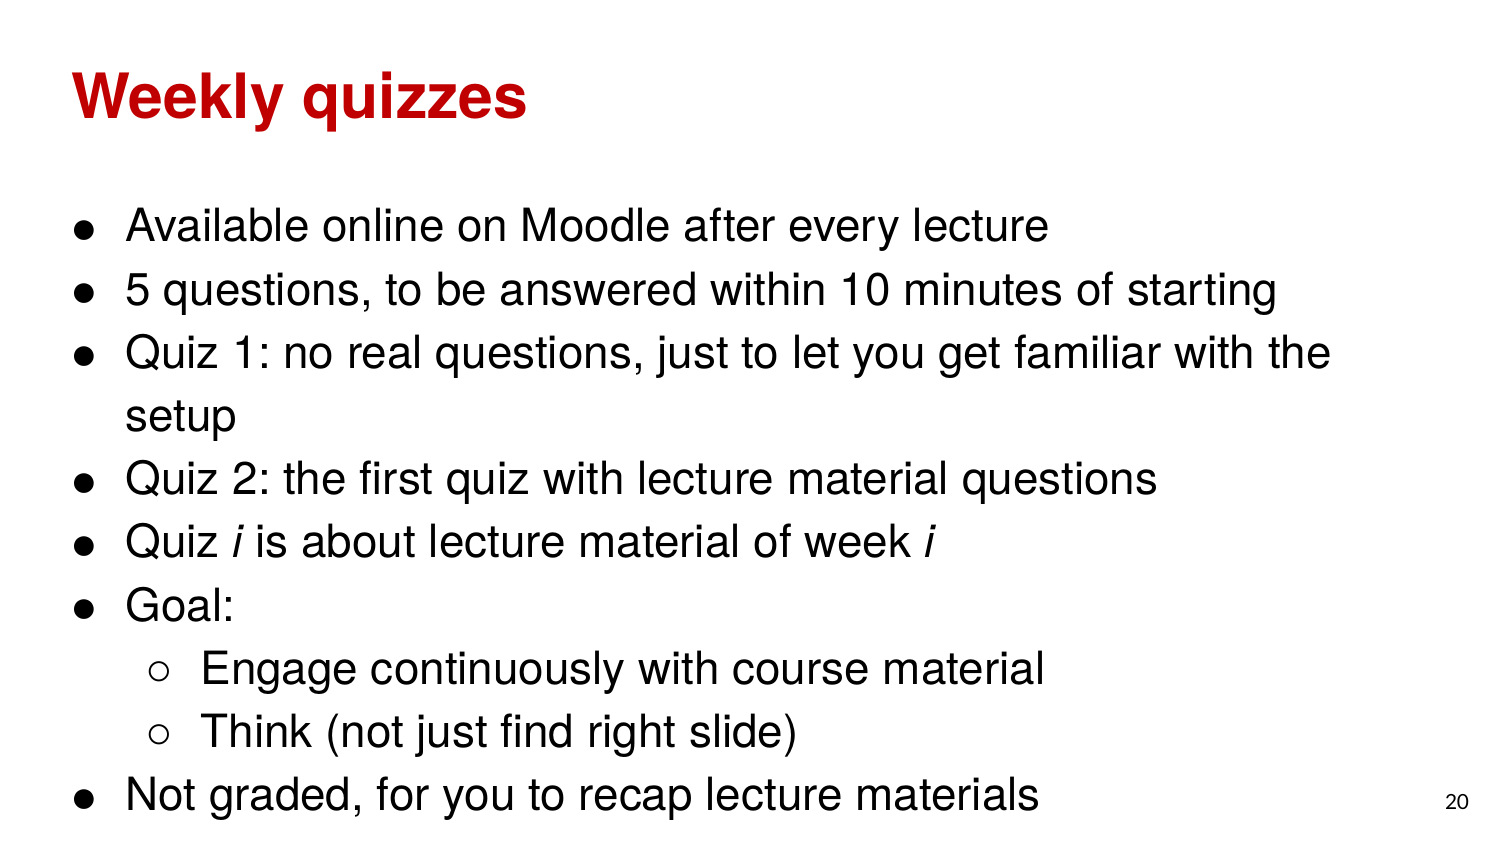

# Weekly quizzes
Available online on Moodle after every lecture
5 questions, to be answered within 10 minutes of starting
Quiz 1: no real questions, just to let you get familiar with the setup
Quiz 2: the first quiz with lecture material questions
Quiz i is about lecture material of week i
Goal:
Engage continuously with course material
Think (not just find right slide)
Not graded, for you to recap lecture materials
20